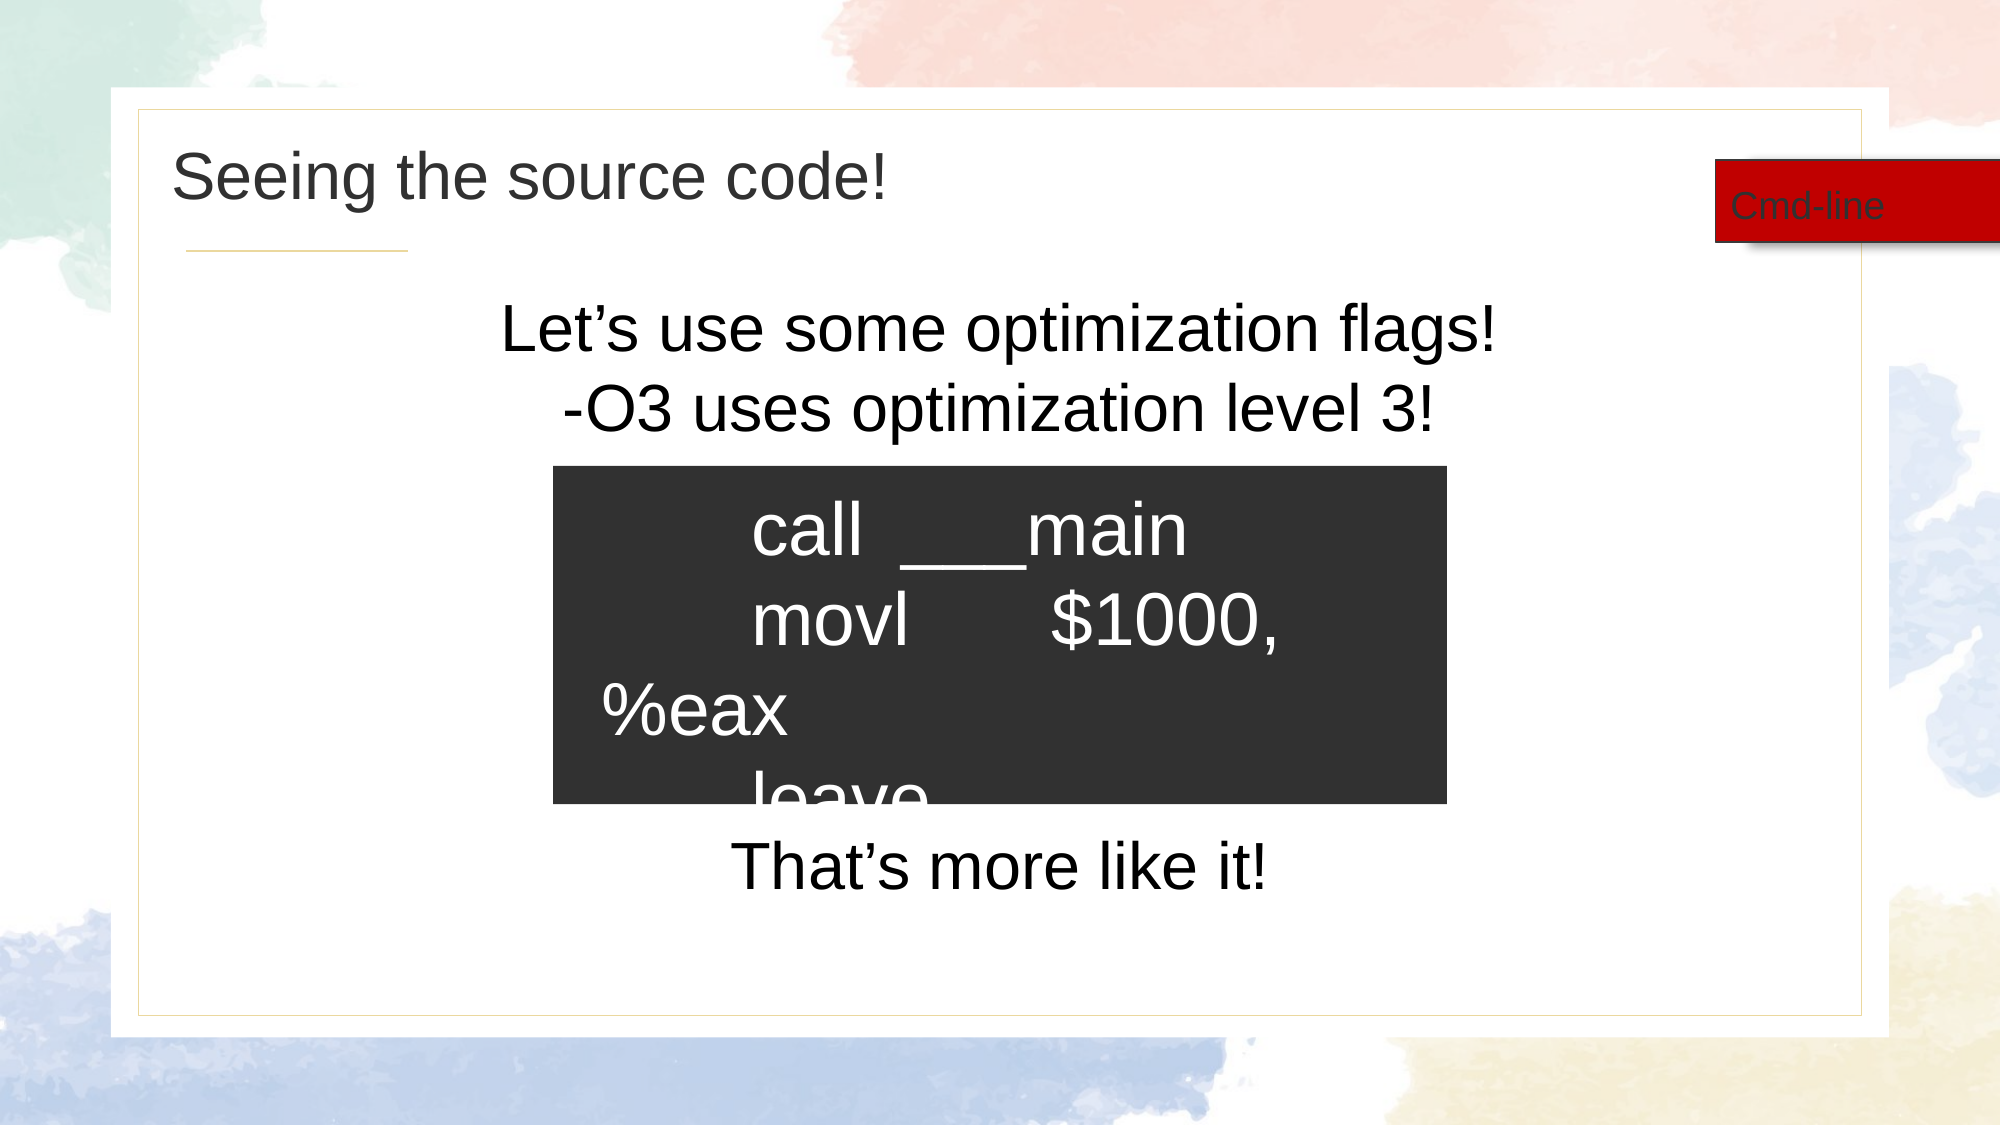

# Seeing the source code!
Cmd-line
Let’s use some optimization flags!
-O3 uses optimization level 3!
	call	___main
	movl	$1000, %eax
	leave
That’s more like it!